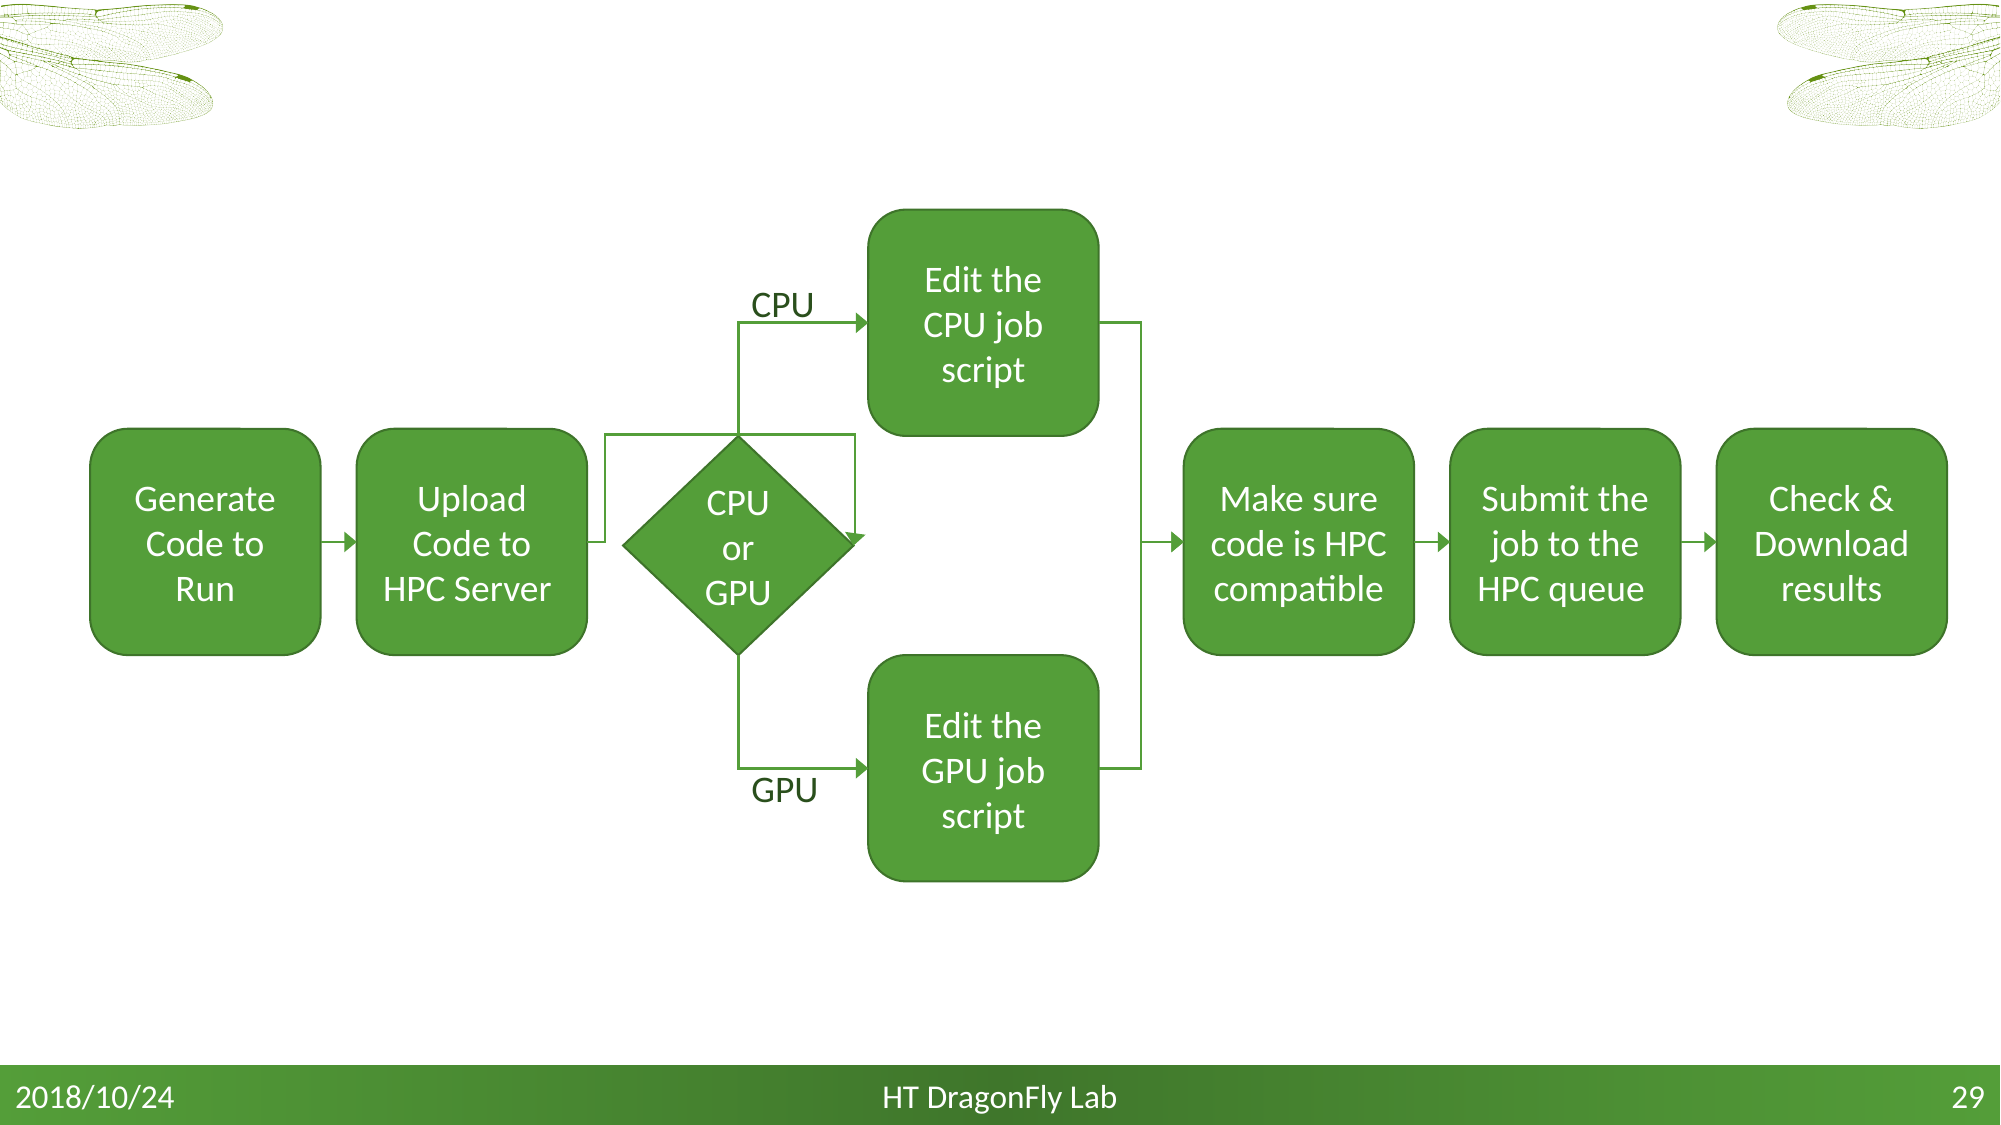

Edit the CPU job script
CPU
Make sure code is HPC compatible
Submit the job to the HPC queue
Check & Download results
Generate Code to Run
Upload Code to HPC Server
CPU or GPU
GPU
Edit the GPU job script
HT DragonFly Lab
2018/10/24
29